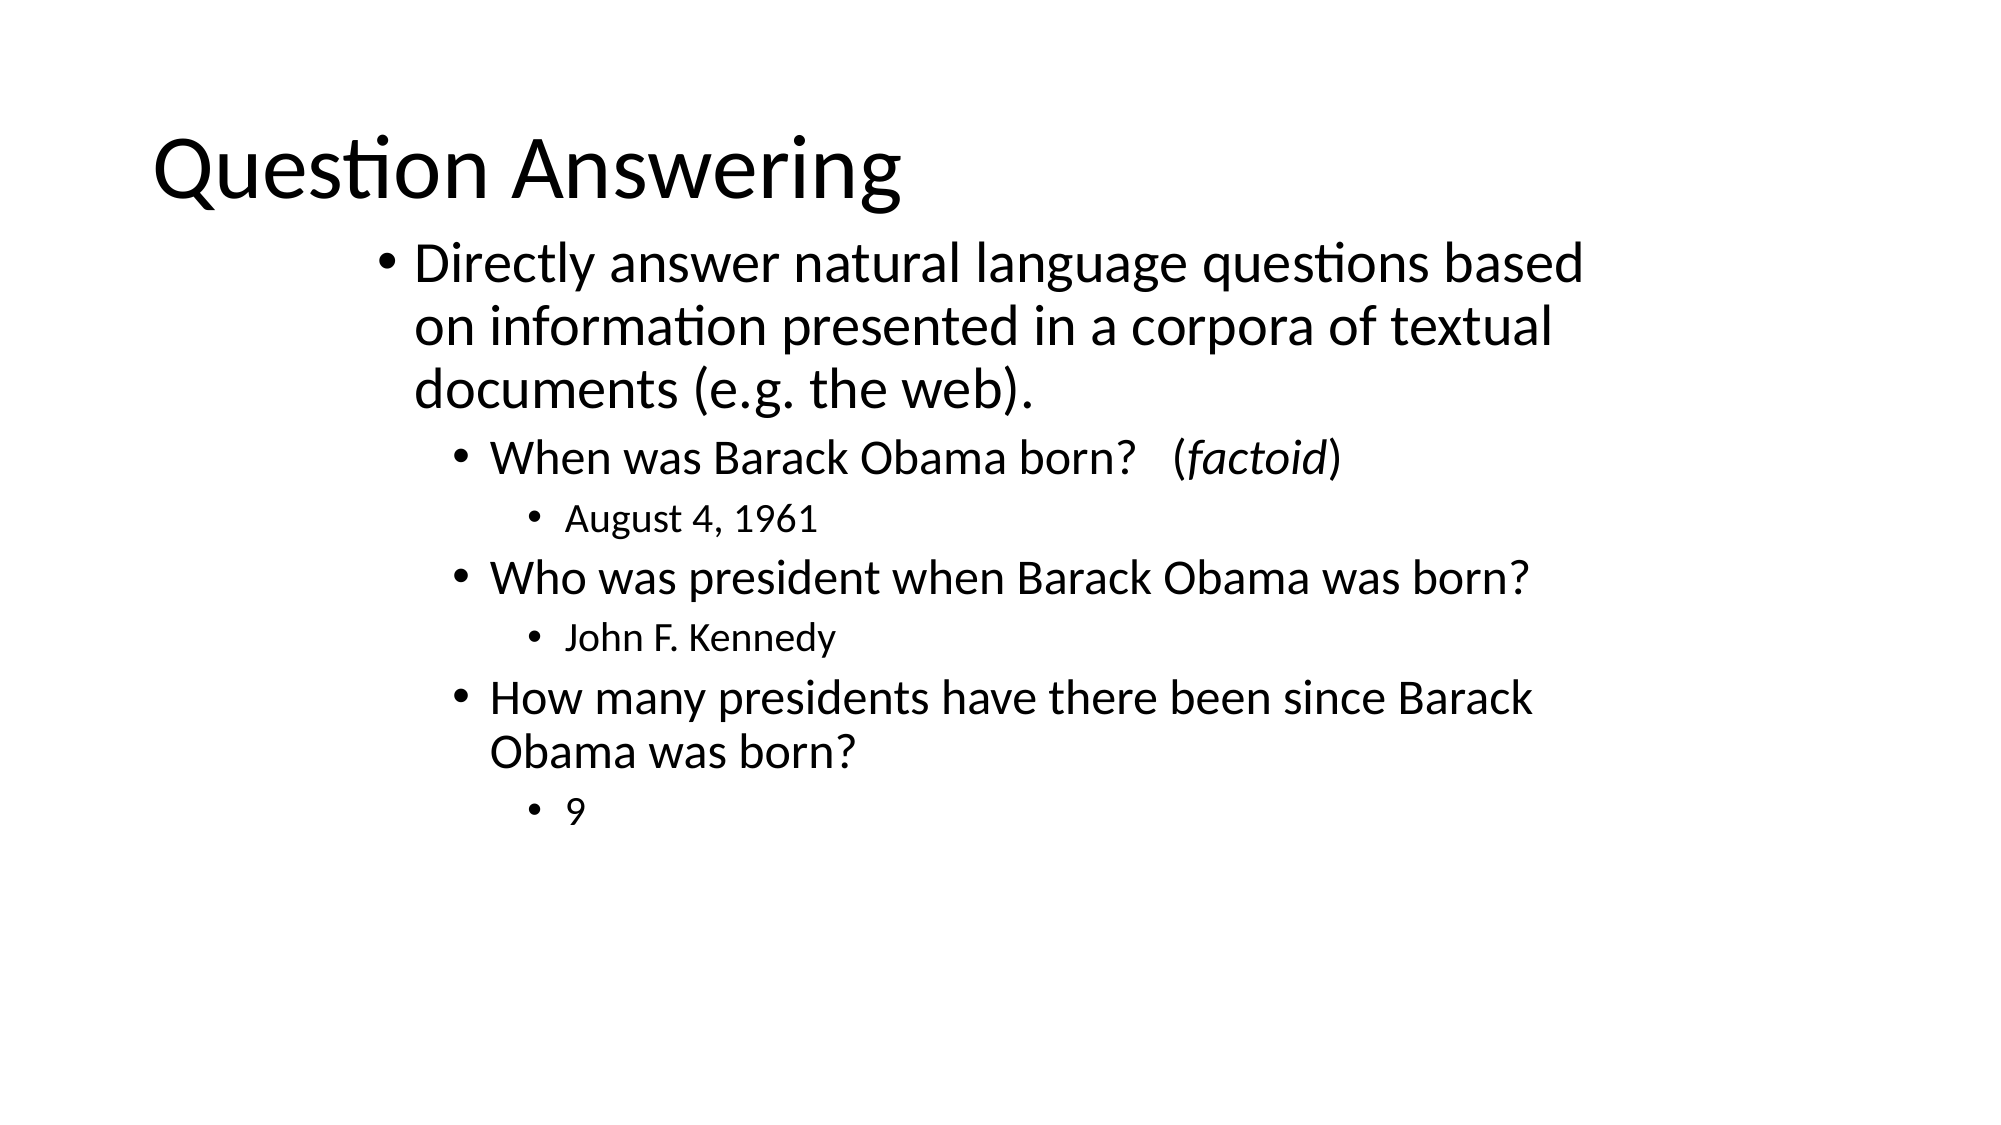

Question Answering
Directly answer natural language questions based on information presented in a corpora of textual documents (e.g. the web).
When was Barack Obama born?   (factoid)
August 4, 1961
Who was president when Barack Obama was born?
John F. Kennedy
How many presidents have there been since Barack Obama was born?
9